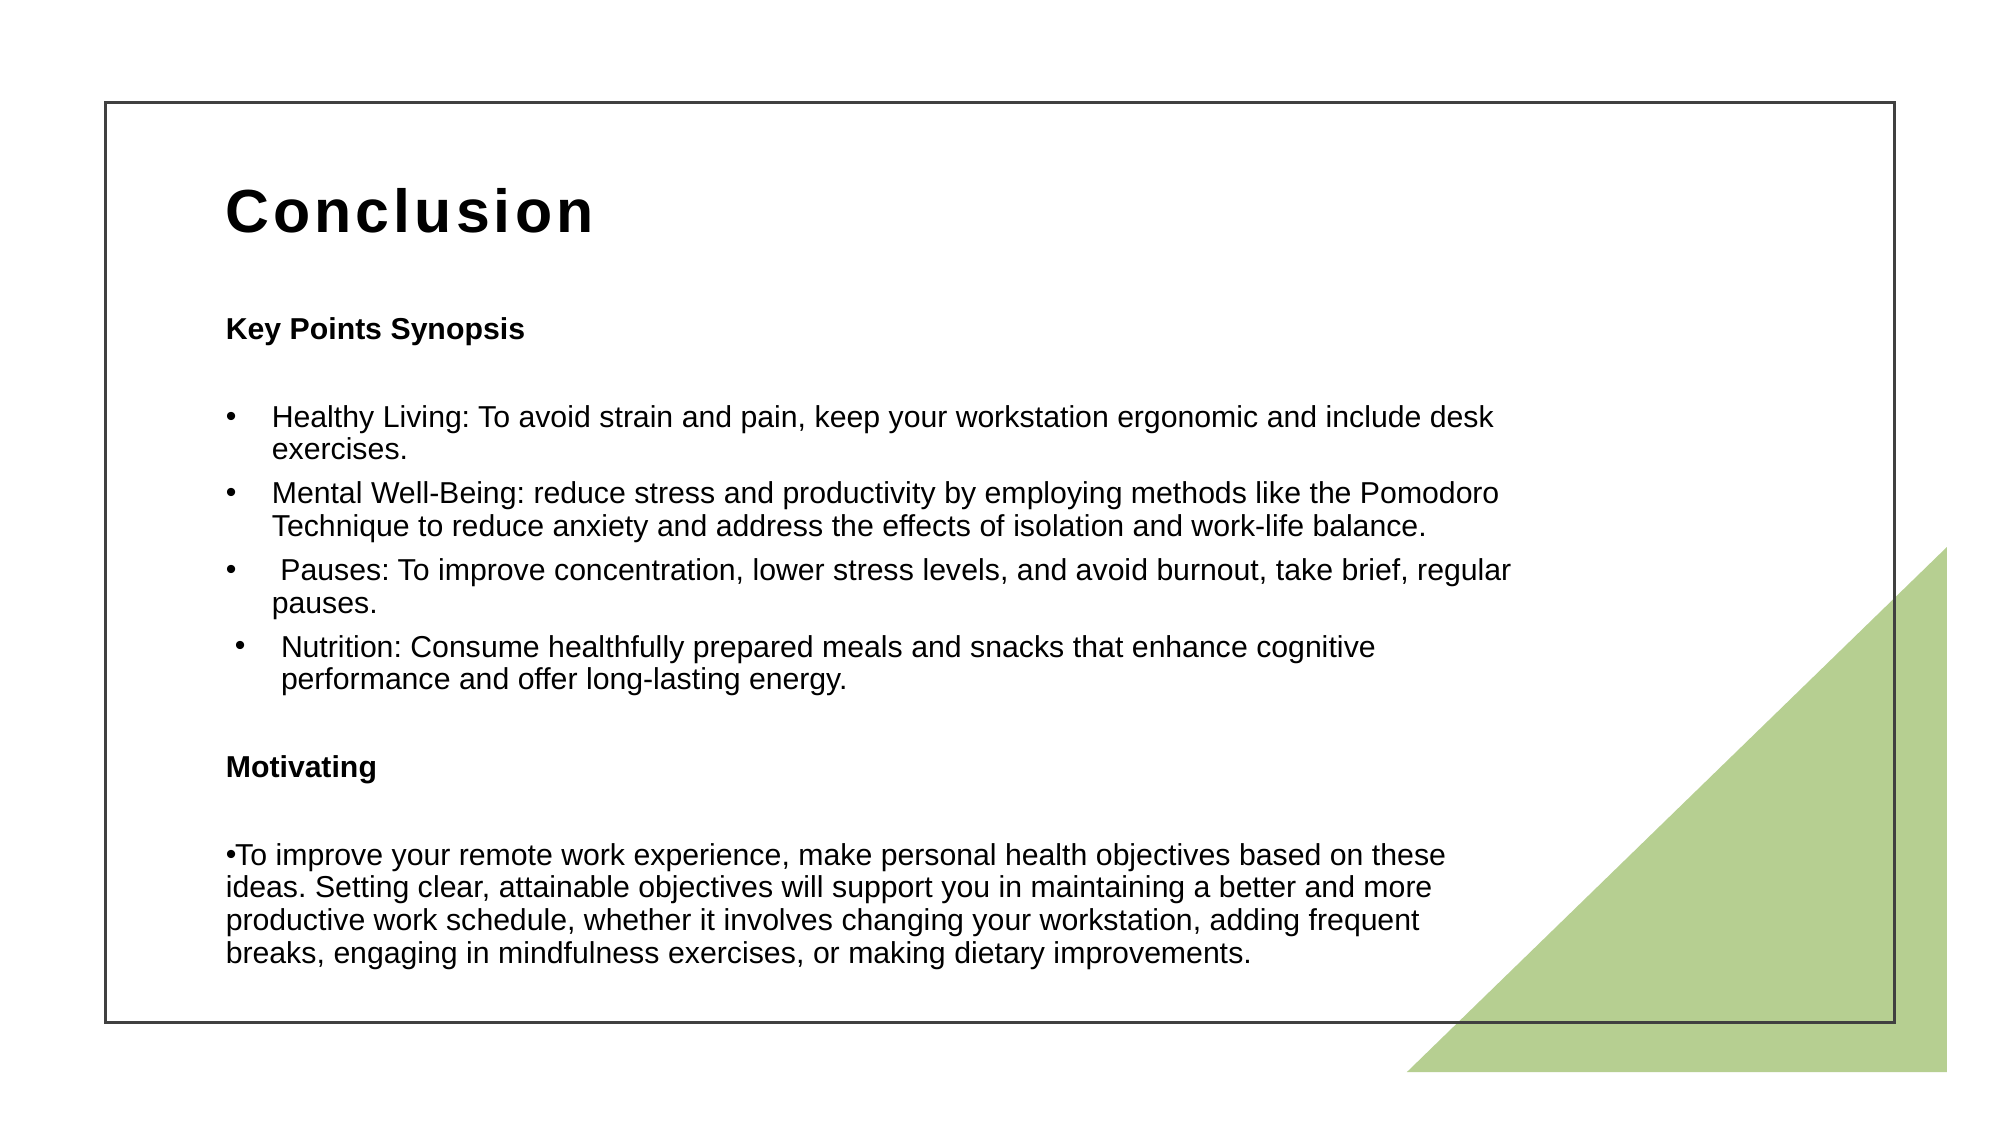

# Conclusion
Key Points Synopsis

Healthy Living: To avoid strain and pain, keep your workstation ergonomic and include desk exercises.
Mental Well-Being: reduce stress and productivity by employing methods like the Pomodoro Technique to reduce anxiety and address the effects of isolation and work-life balance.
 Pauses: To improve concentration, lower stress levels, and avoid burnout, take brief, regular pauses.
Nutrition: Consume healthfully prepared meals and snacks that enhance cognitive performance and offer long-lasting energy.

Motivating

To improve your remote work experience, make personal health objectives based on these ideas. Setting clear, attainable objectives will support you in maintaining a better and more productive work schedule, whether it involves changing your workstation, adding frequent breaks, engaging in mindfulness exercises, or making dietary improvements.